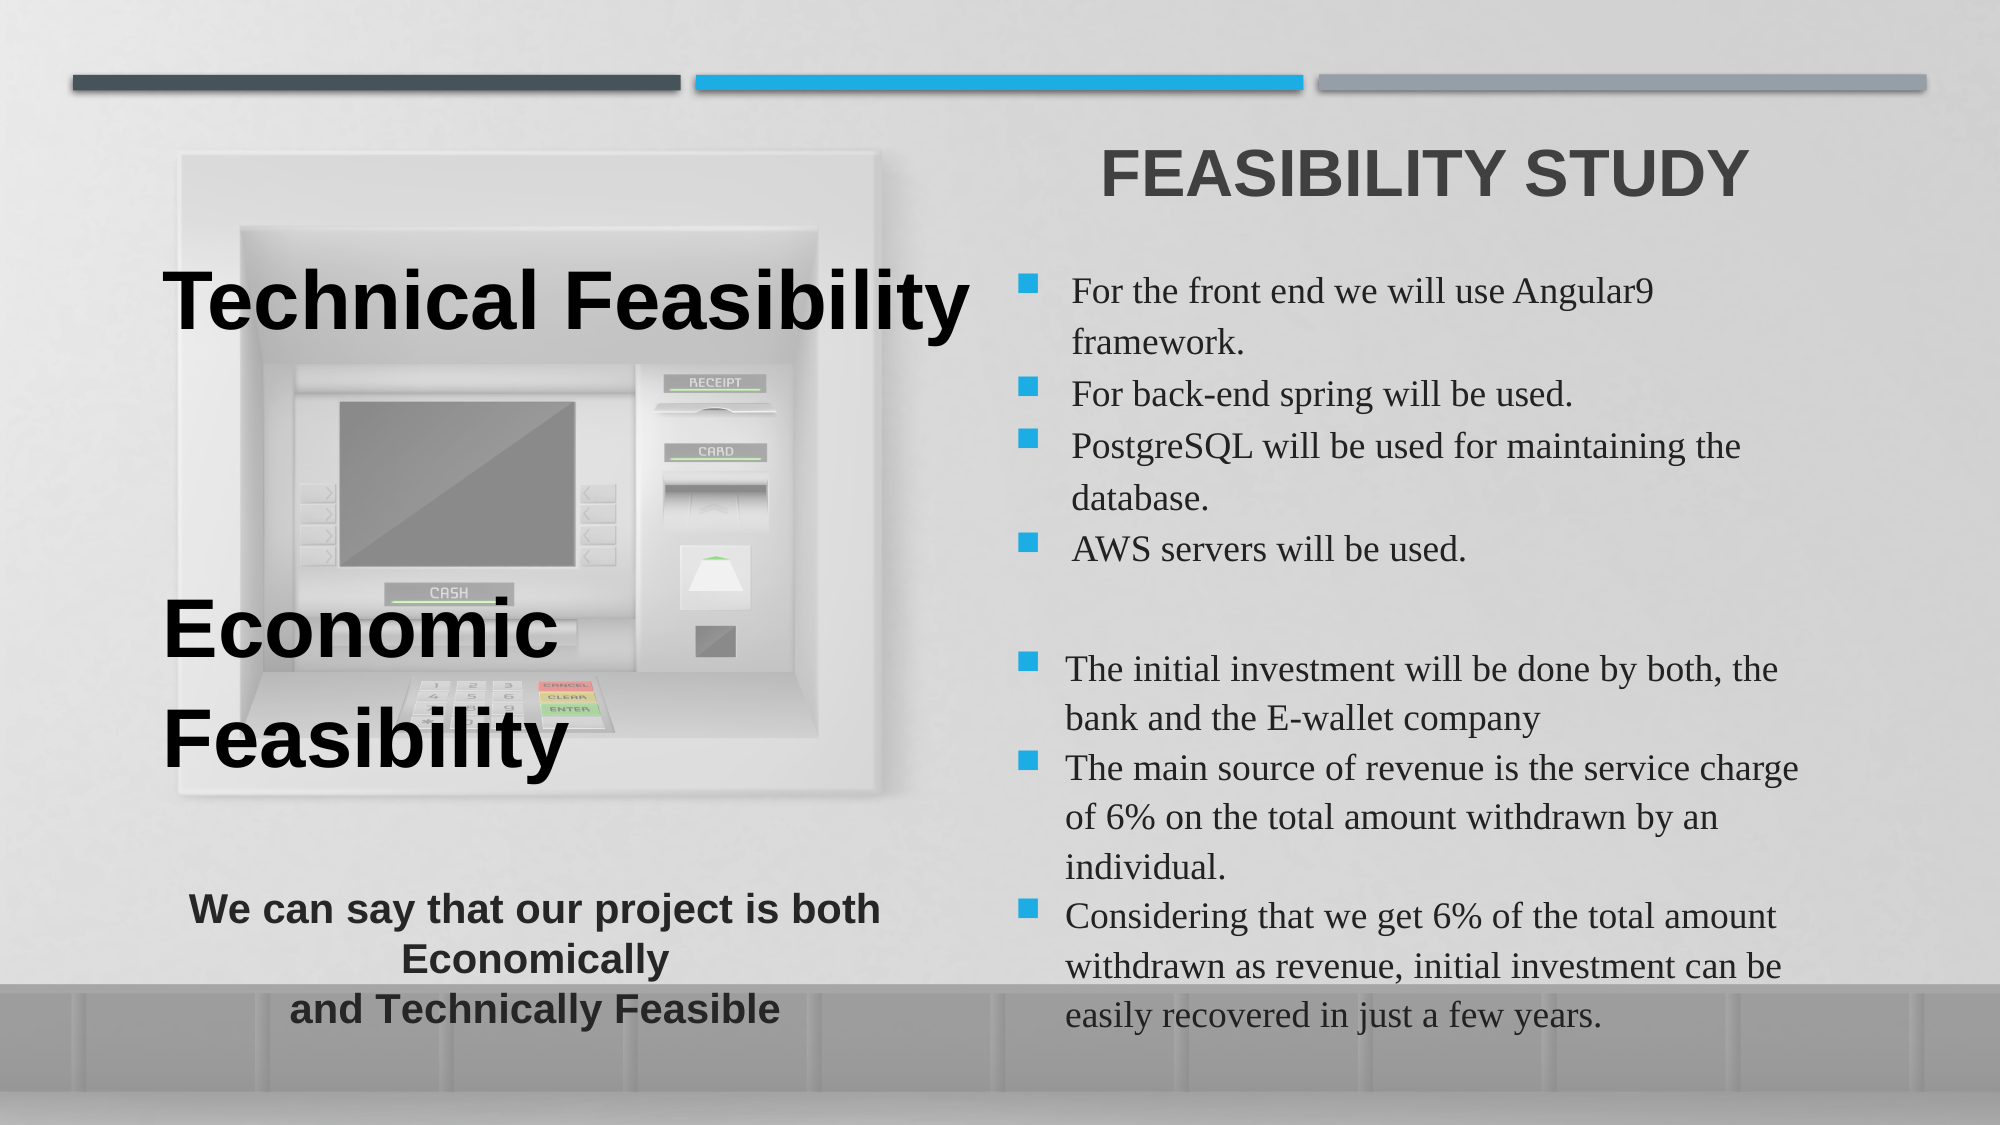

# Feasibility study
Technical Feasibility
For the front end we will use Angular9 framework.
For back-end spring will be used.
PostgreSQL will be used for maintaining the database.
AWS servers will be used.

Economic Feasibility

The initial investment will be done by both, the bank and the E-wallet company
The main source of revenue is the service charge of 6% on the total amount withdrawn by an individual.
Considering that we get 6% of the total amount withdrawn as revenue, initial investment can be easily recovered in just a few years.
We can say that our project is both Economically
and Technically Feasible